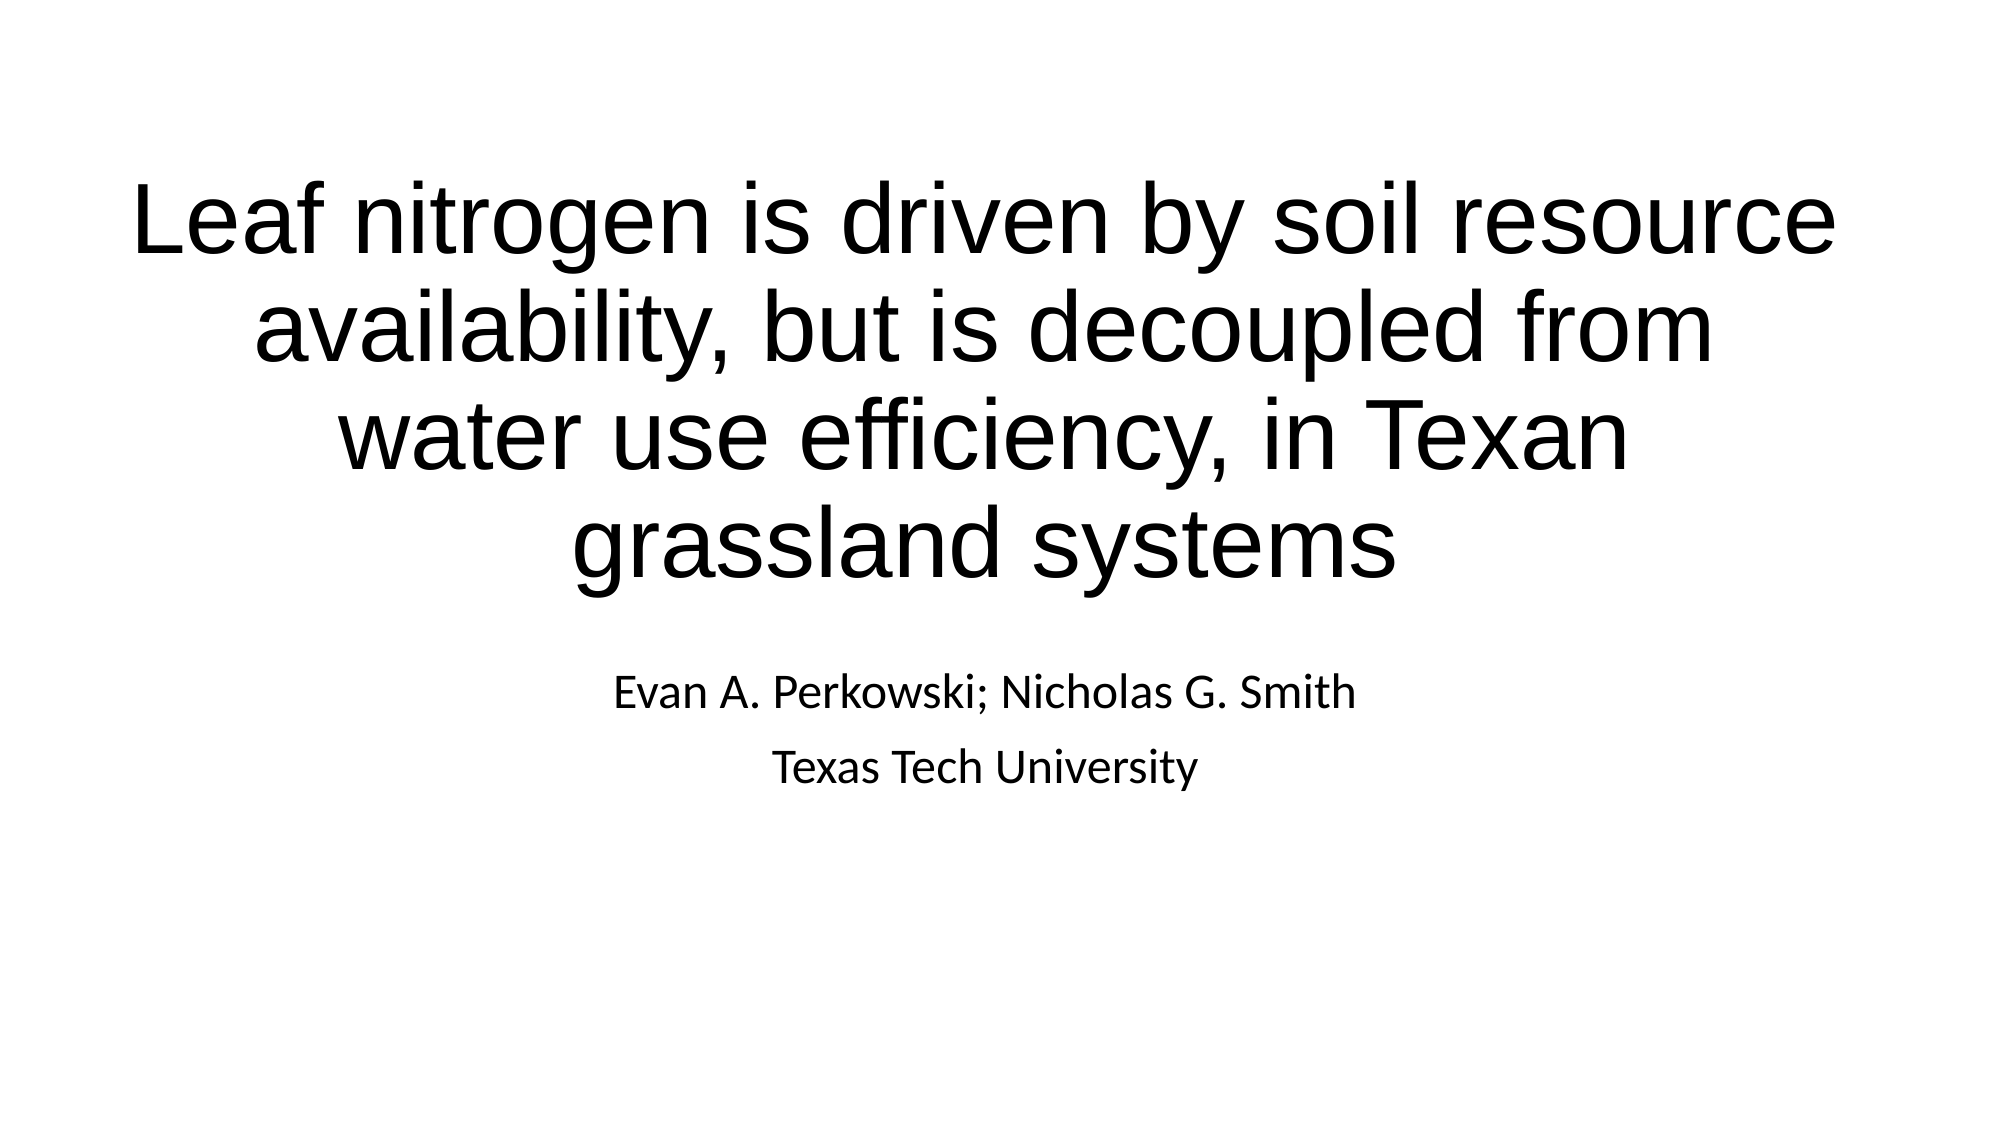

# Leaf nitrogen is driven by soil resource availability, but is decoupled from water use efficiency, in Texan grassland systems
Evan A. Perkowski; Nicholas G. Smith
Texas Tech University